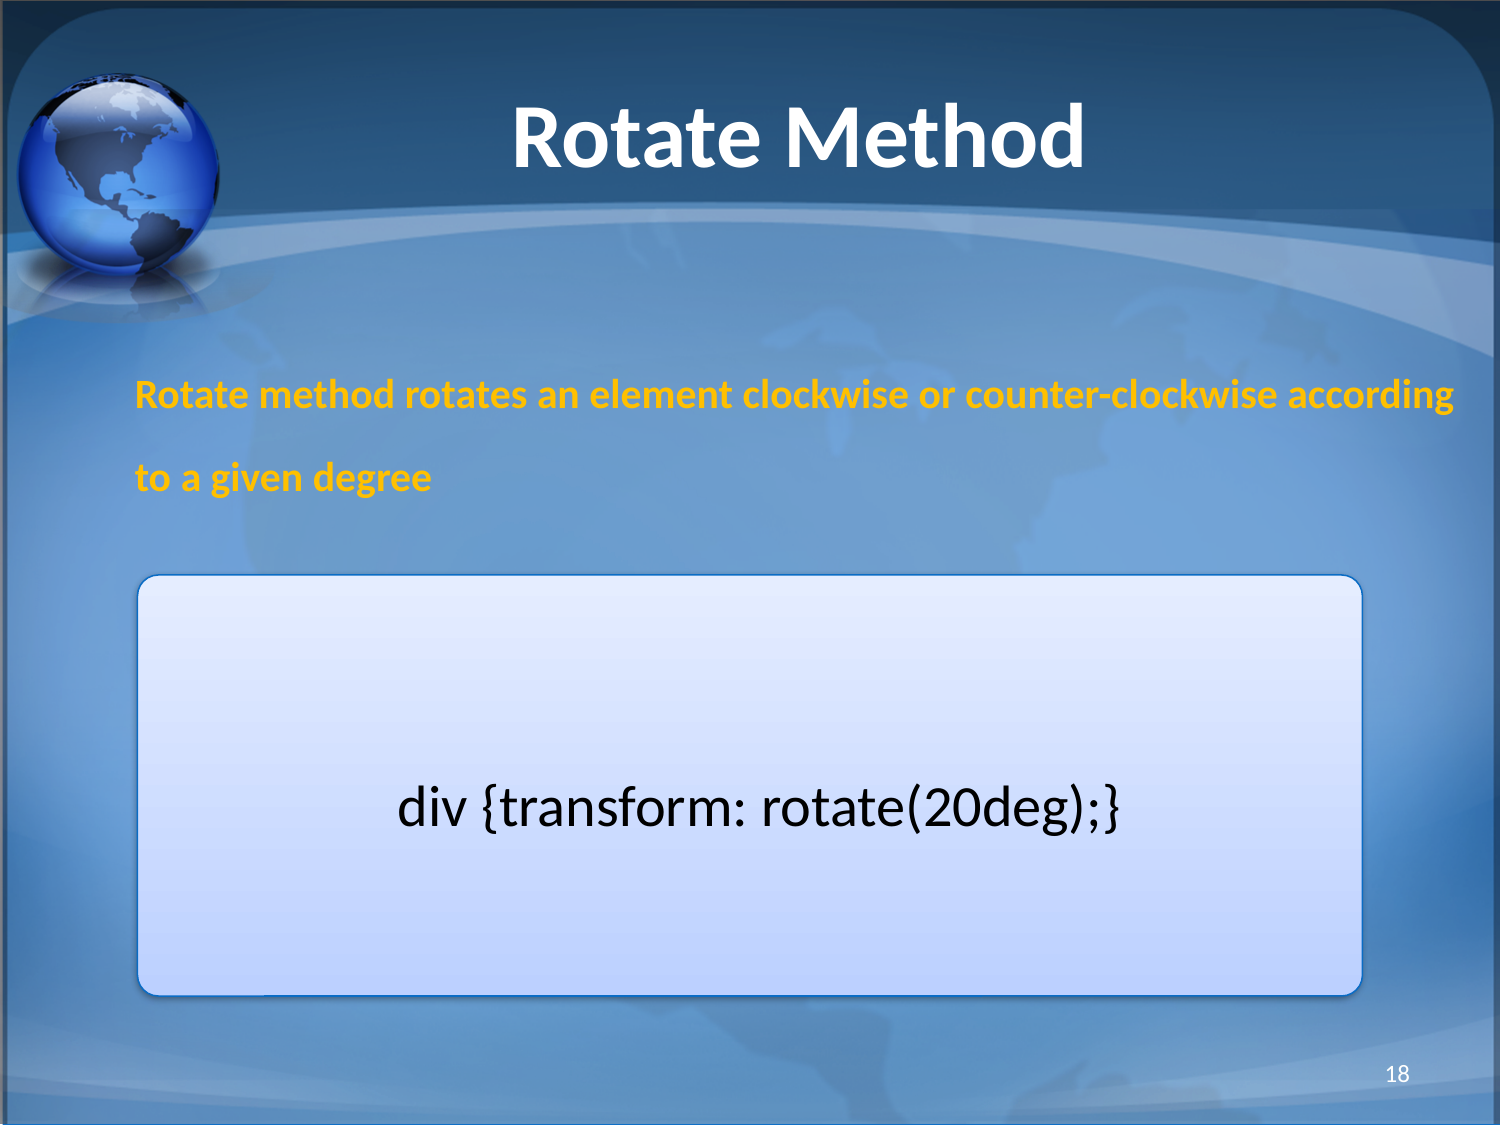

# Rotate Method
Rotate method rotates an element clockwise or counter-clockwise according
to a given degree
div {transform: rotate(20deg);}

18